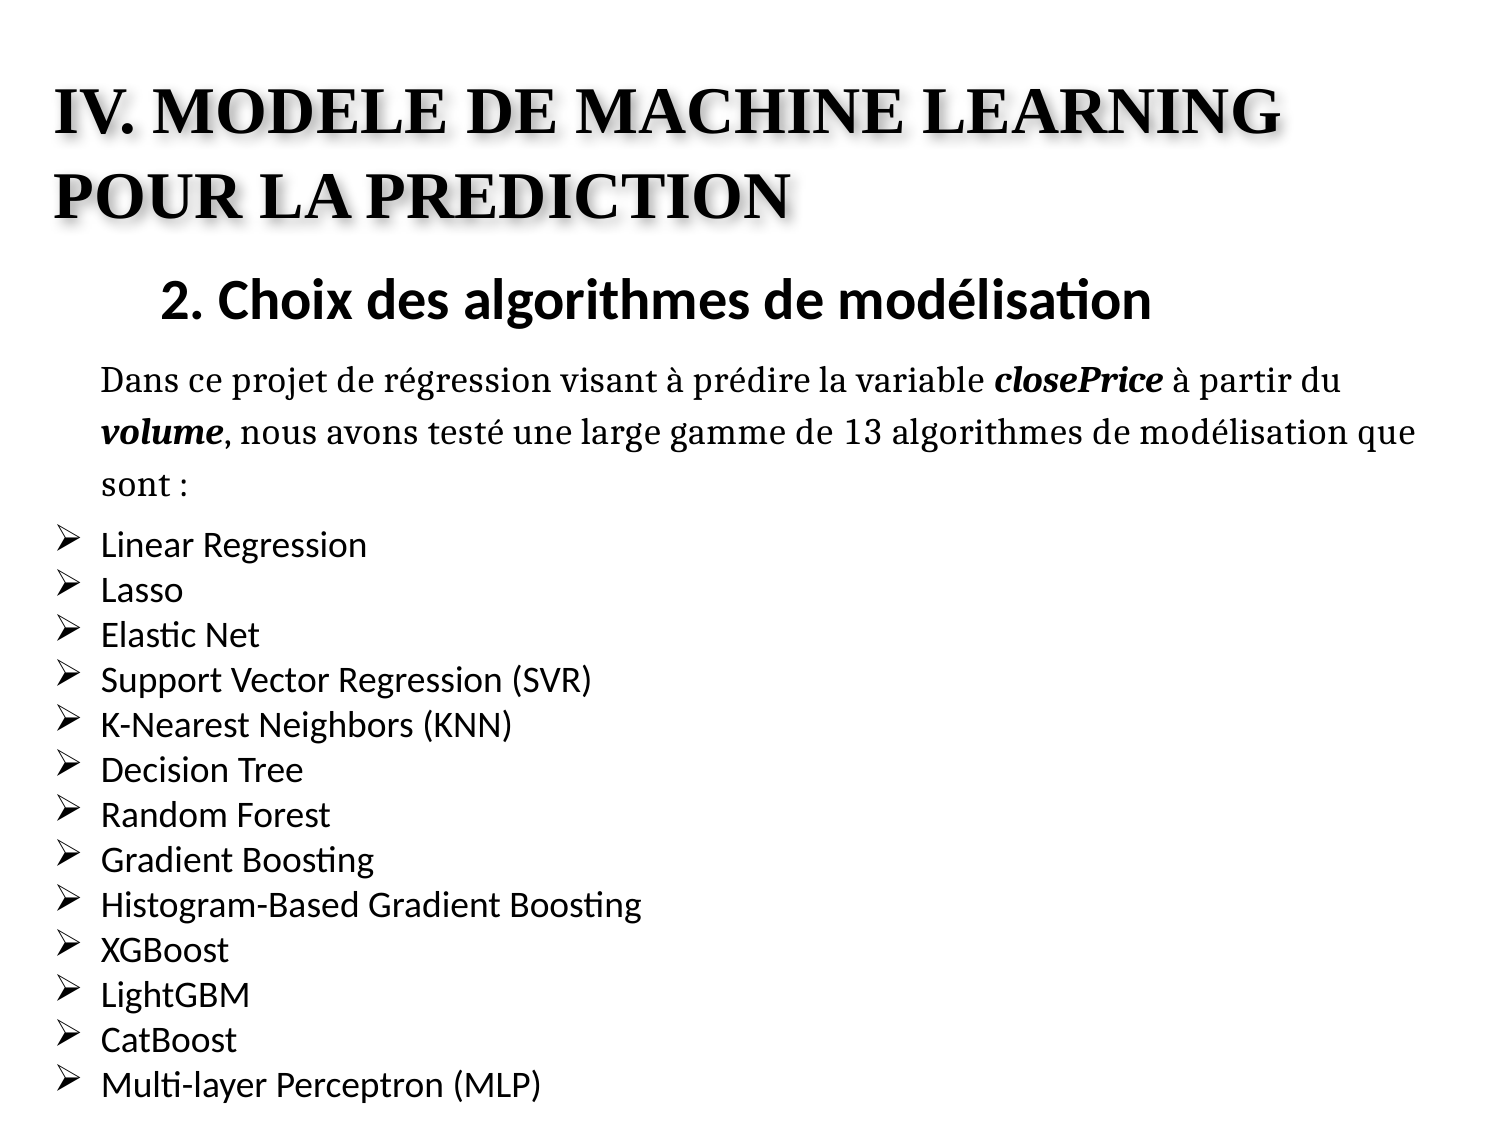

IV. MODELE DE MACHINE LEARNING POUR LA PREDICTION
2. Choix des algorithmes de modélisation
Dans ce projet de régression visant à prédire la variable closePrice à partir du volume, nous avons testé une large gamme de 13 algorithmes de modélisation que sont :
Linear Regression
Lasso
Elastic Net
Support Vector Regression (SVR)
K-Nearest Neighbors (KNN)
Decision Tree
Random Forest
Gradient Boosting
Histogram-Based Gradient Boosting
XGBoost
LightGBM
CatBoost
Multi-layer Perceptron (MLP)